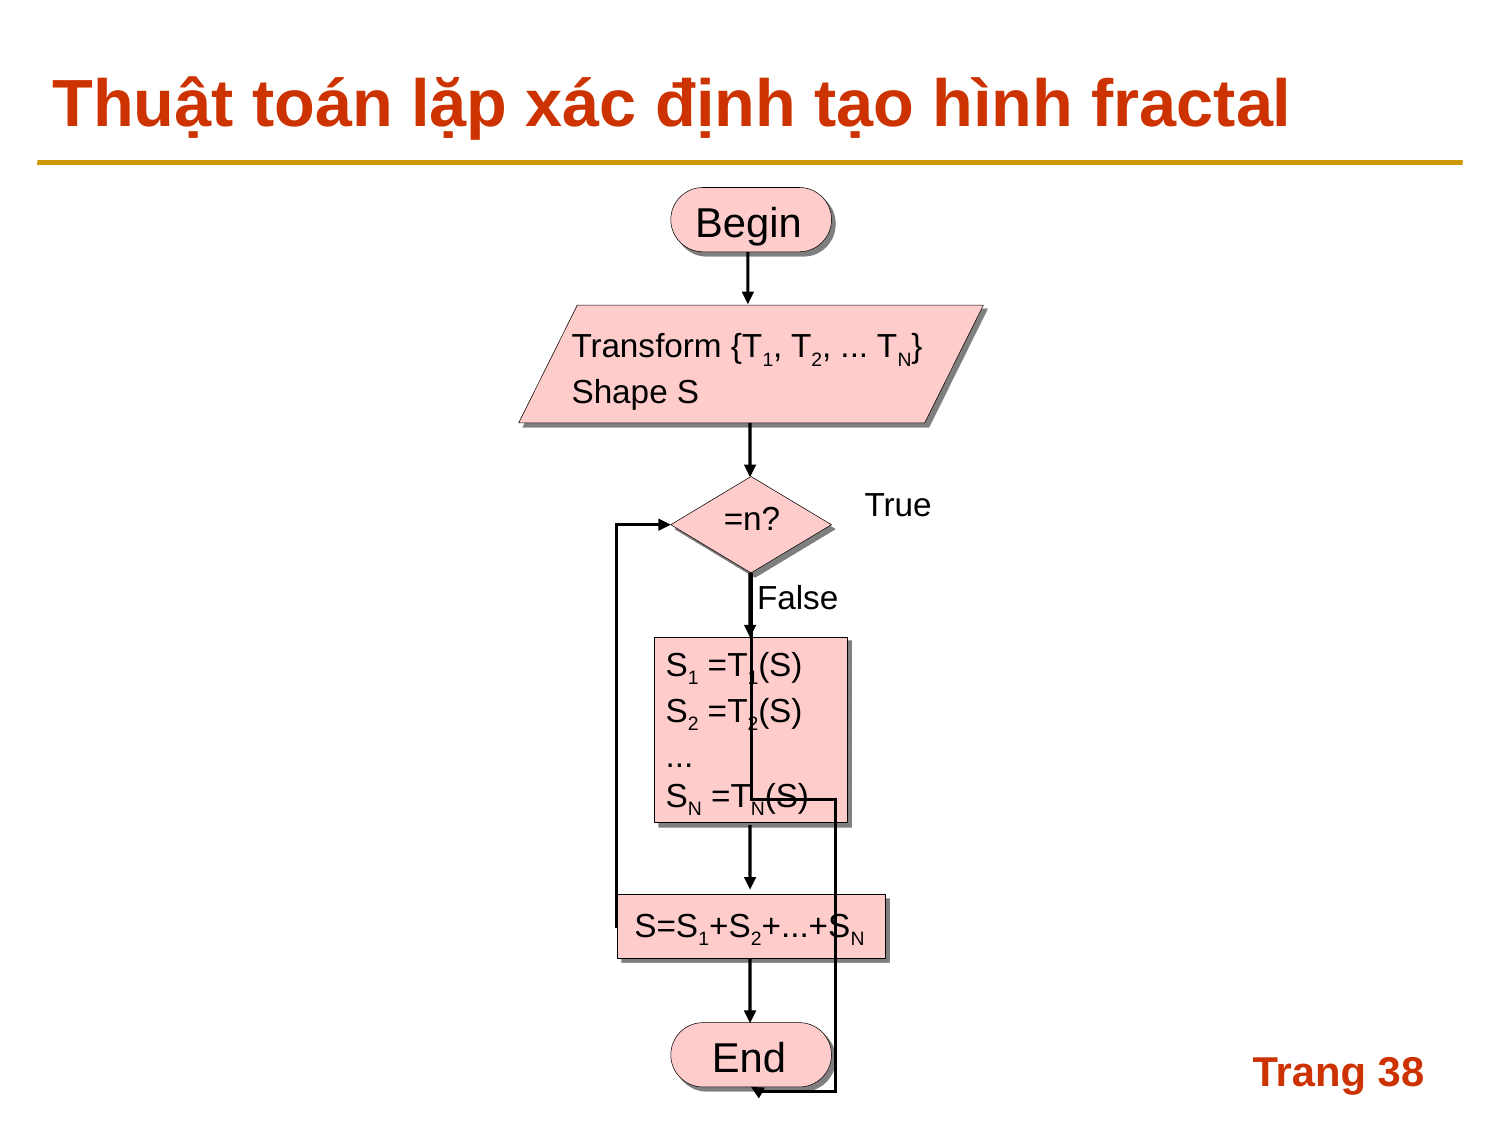

# Thuật toán lặp xác định tạo hình fractal

Begin

Transform {T1, T2, ... TN}
Shape S

True
=n?

False

S1 =T1(S)
S2 =T2(S)
...
SN =TN(S)

S=S1+S2+...+SN

End
Trang 38